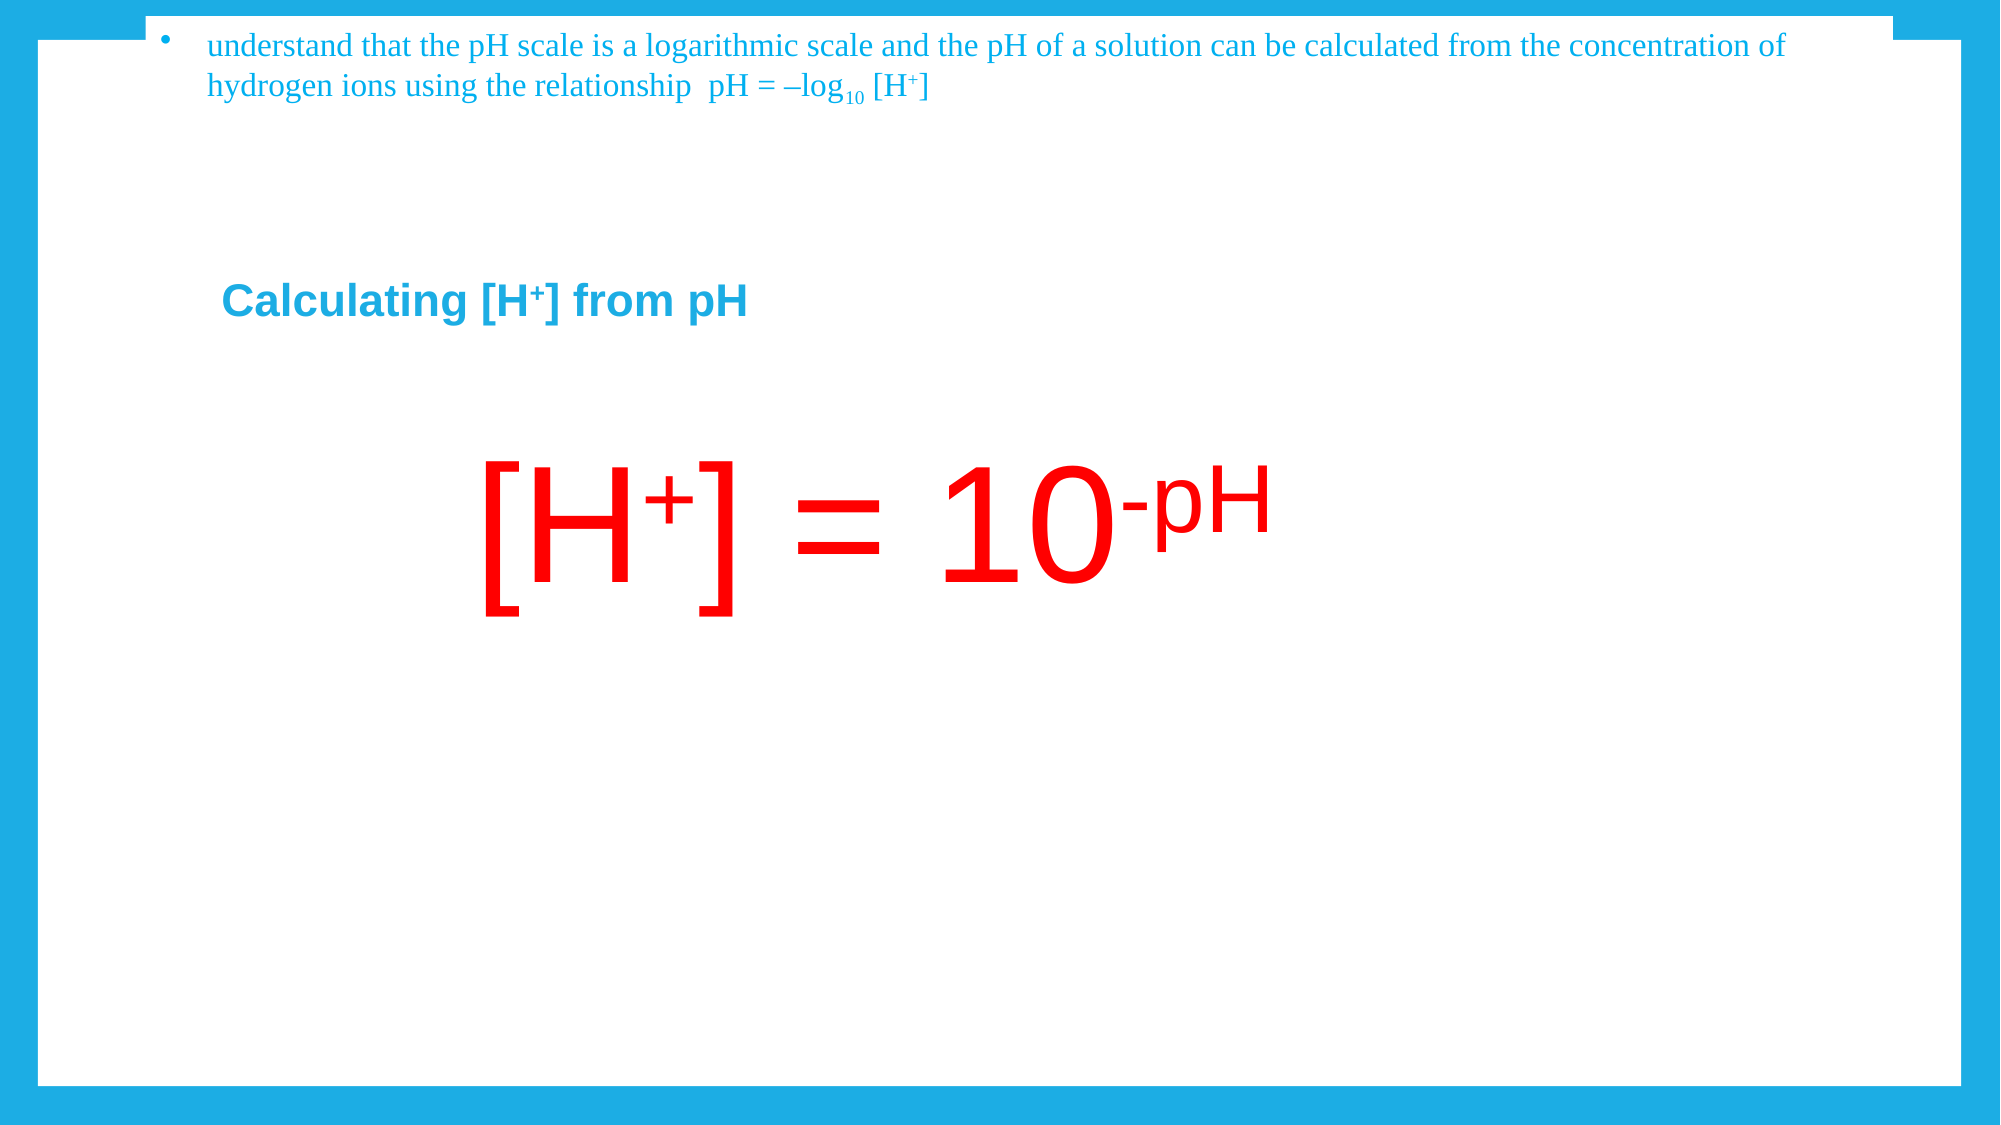

understand that the pH scale is a logarithmic scale and the pH of a solution can be calculated from the concentration of hydrogen ions using the relationship  pH = –log10 [H+]
Calculating [H+] from pH

[H+] = 10-pH